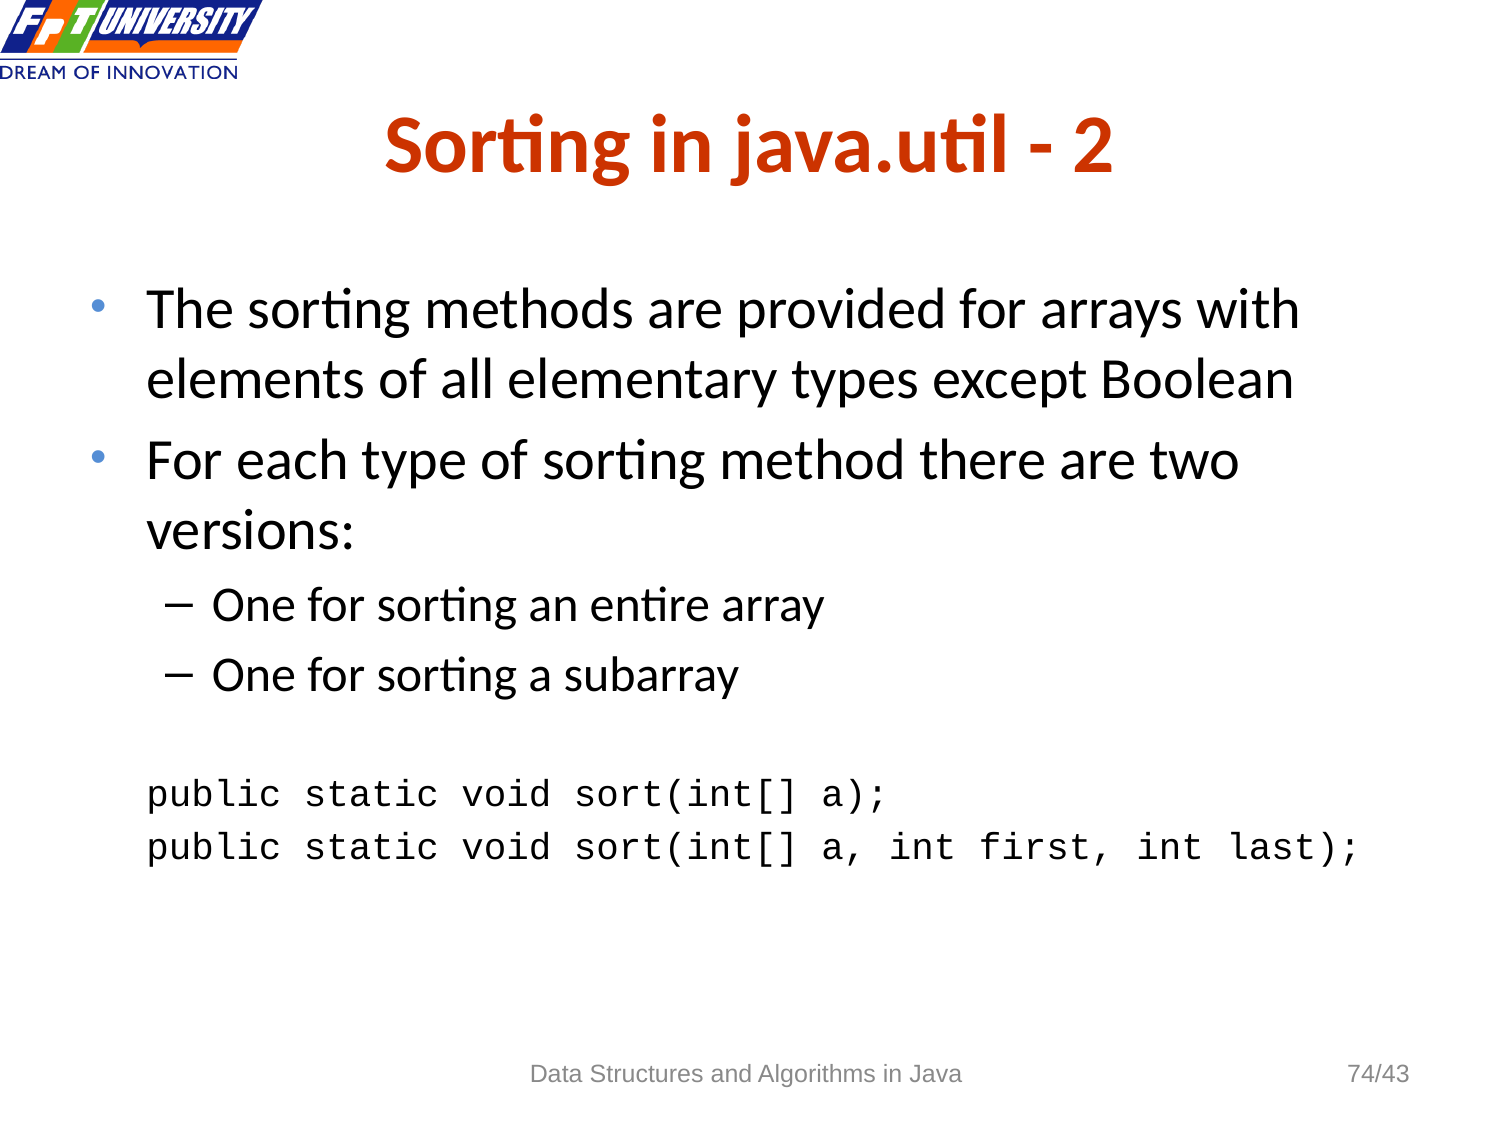

# Sorting in java.util - 2
The sorting methods are provided for arrays with elements of all elementary types except Boolean
For each type of sorting method there are two versions:
One for sorting an entire array
One for sorting a subarray
	public static void sort(int[] a);
	public static void sort(int[] a, int first, int last);

Data Structures and Algorithms in Java
74/43